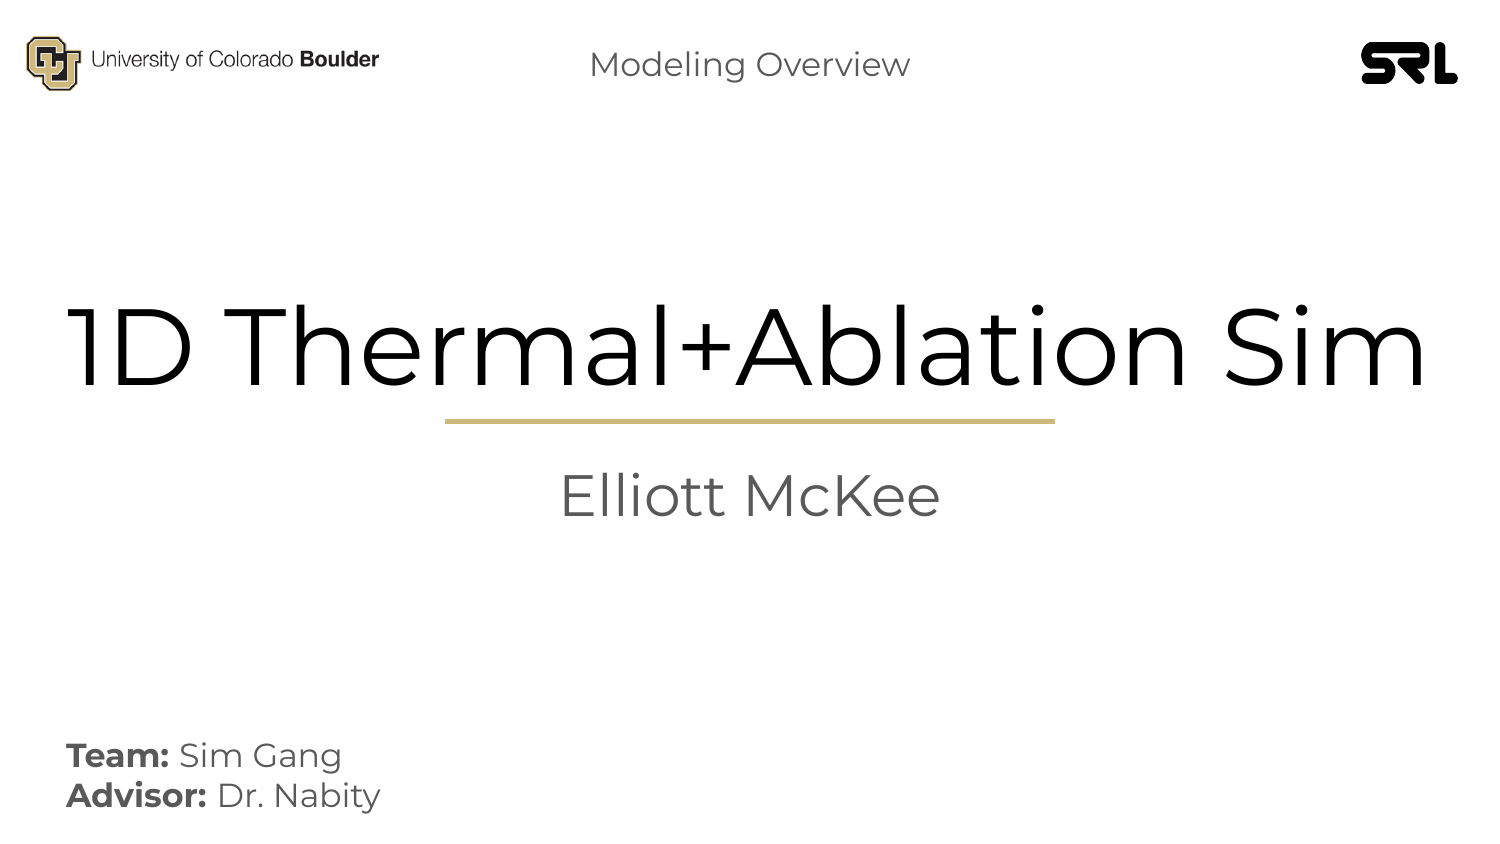

# 1D Thermal+Ablation Sim
Elliott McKee
Team: Sim Gang
Advisor: Dr. Nabity